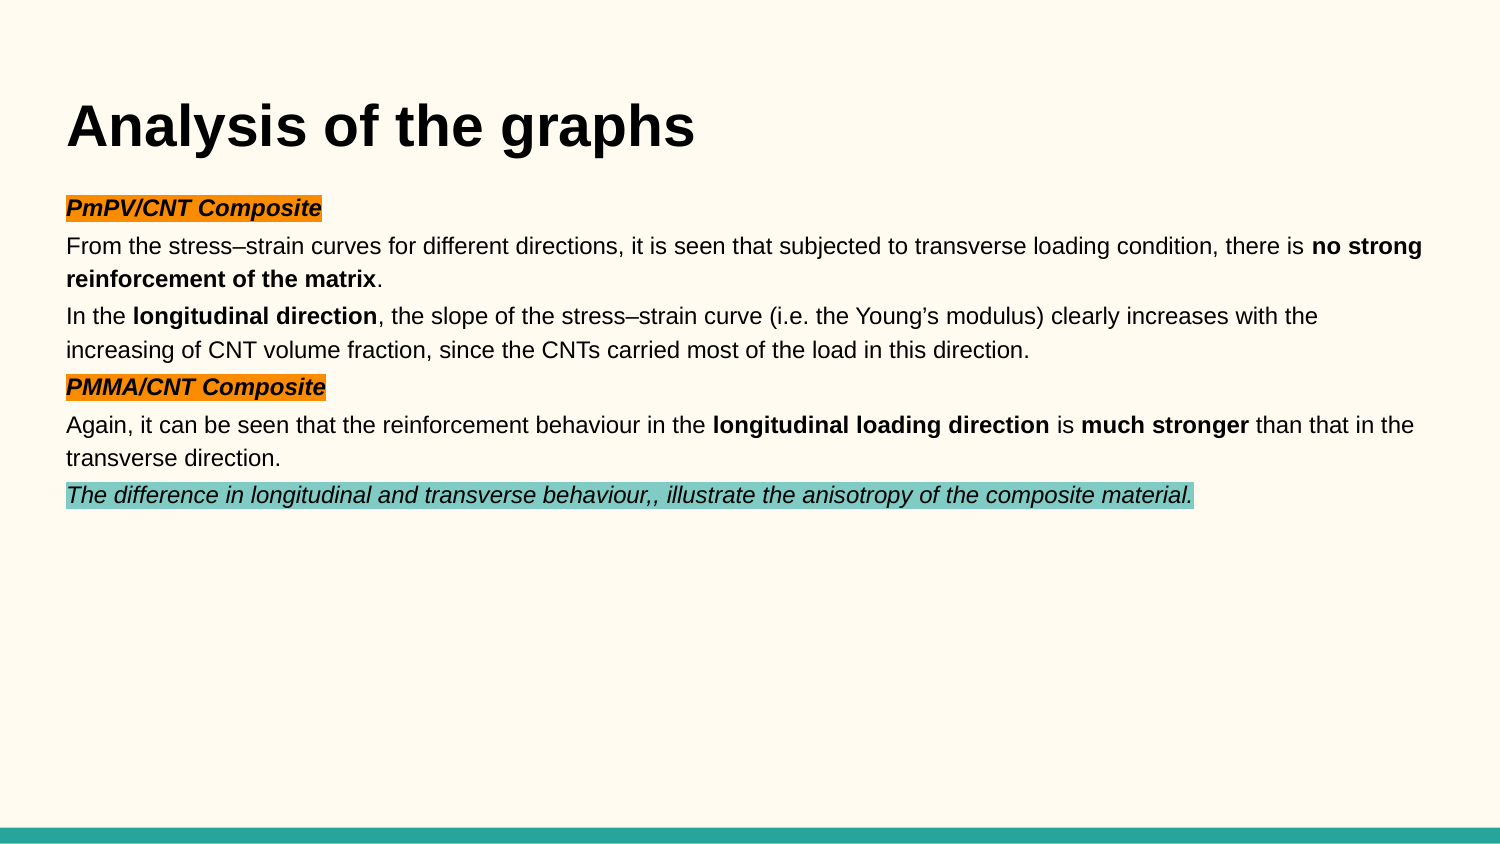

# Analysis of the graphs
PmPV/CNT Composite
From the stress–strain curves for different directions, it is seen that subjected to transverse loading condition, there is no strong reinforcement of the matrix.
In the longitudinal direction, the slope of the stress–strain curve (i.e. the Young’s modulus) clearly increases with the increasing of CNT volume fraction, since the CNTs carried most of the load in this direction.
PMMA/CNT Composite
Again, it can be seen that the reinforcement behaviour in the longitudinal loading direction is much stronger than that in the transverse direction.
The difference in longitudinal and transverse behaviour,, illustrate the anisotropy of the composite material.